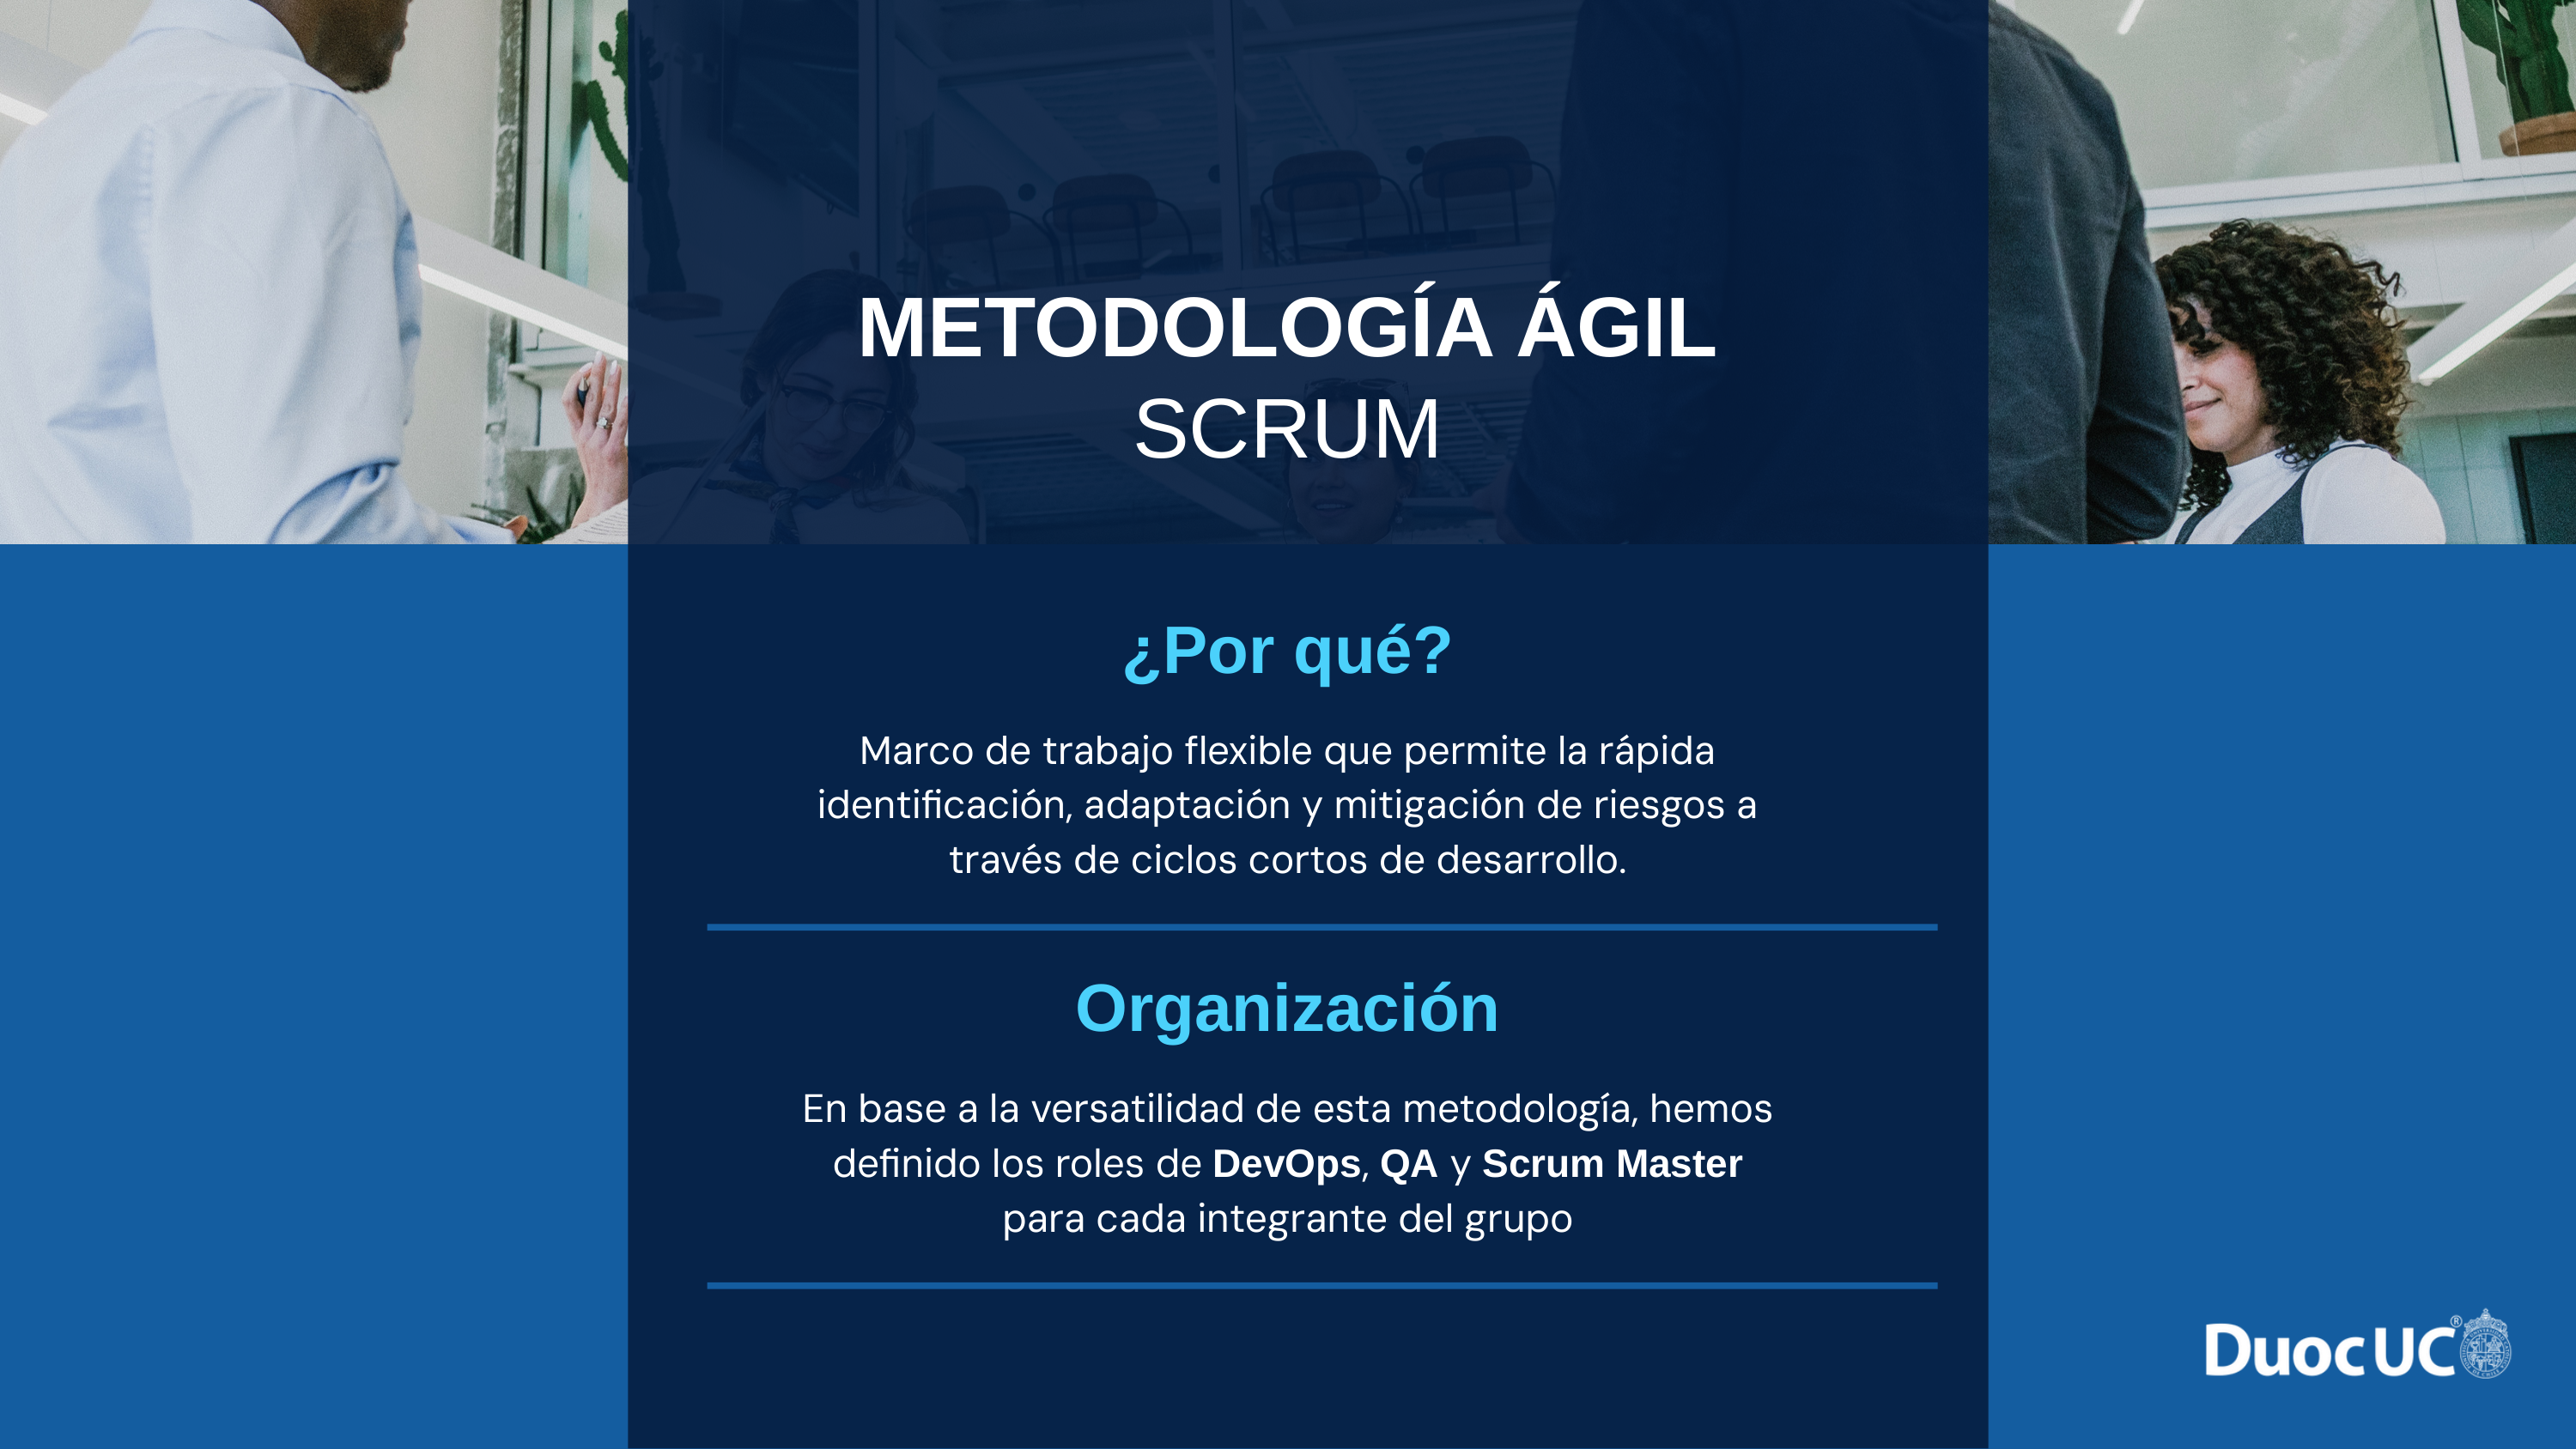

METODOLOGÍA ÁGIL
SCRUM
¿Por qué?
Marco de trabajo flexible que permite la rápida identificación, adaptación y mitigación de riesgos a través de ciclos cortos de desarrollo.

Organización
En base a la versatilidad de esta metodología, hemos definido los roles de DevOps, QA y Scrum Master para cada integrante del grupo